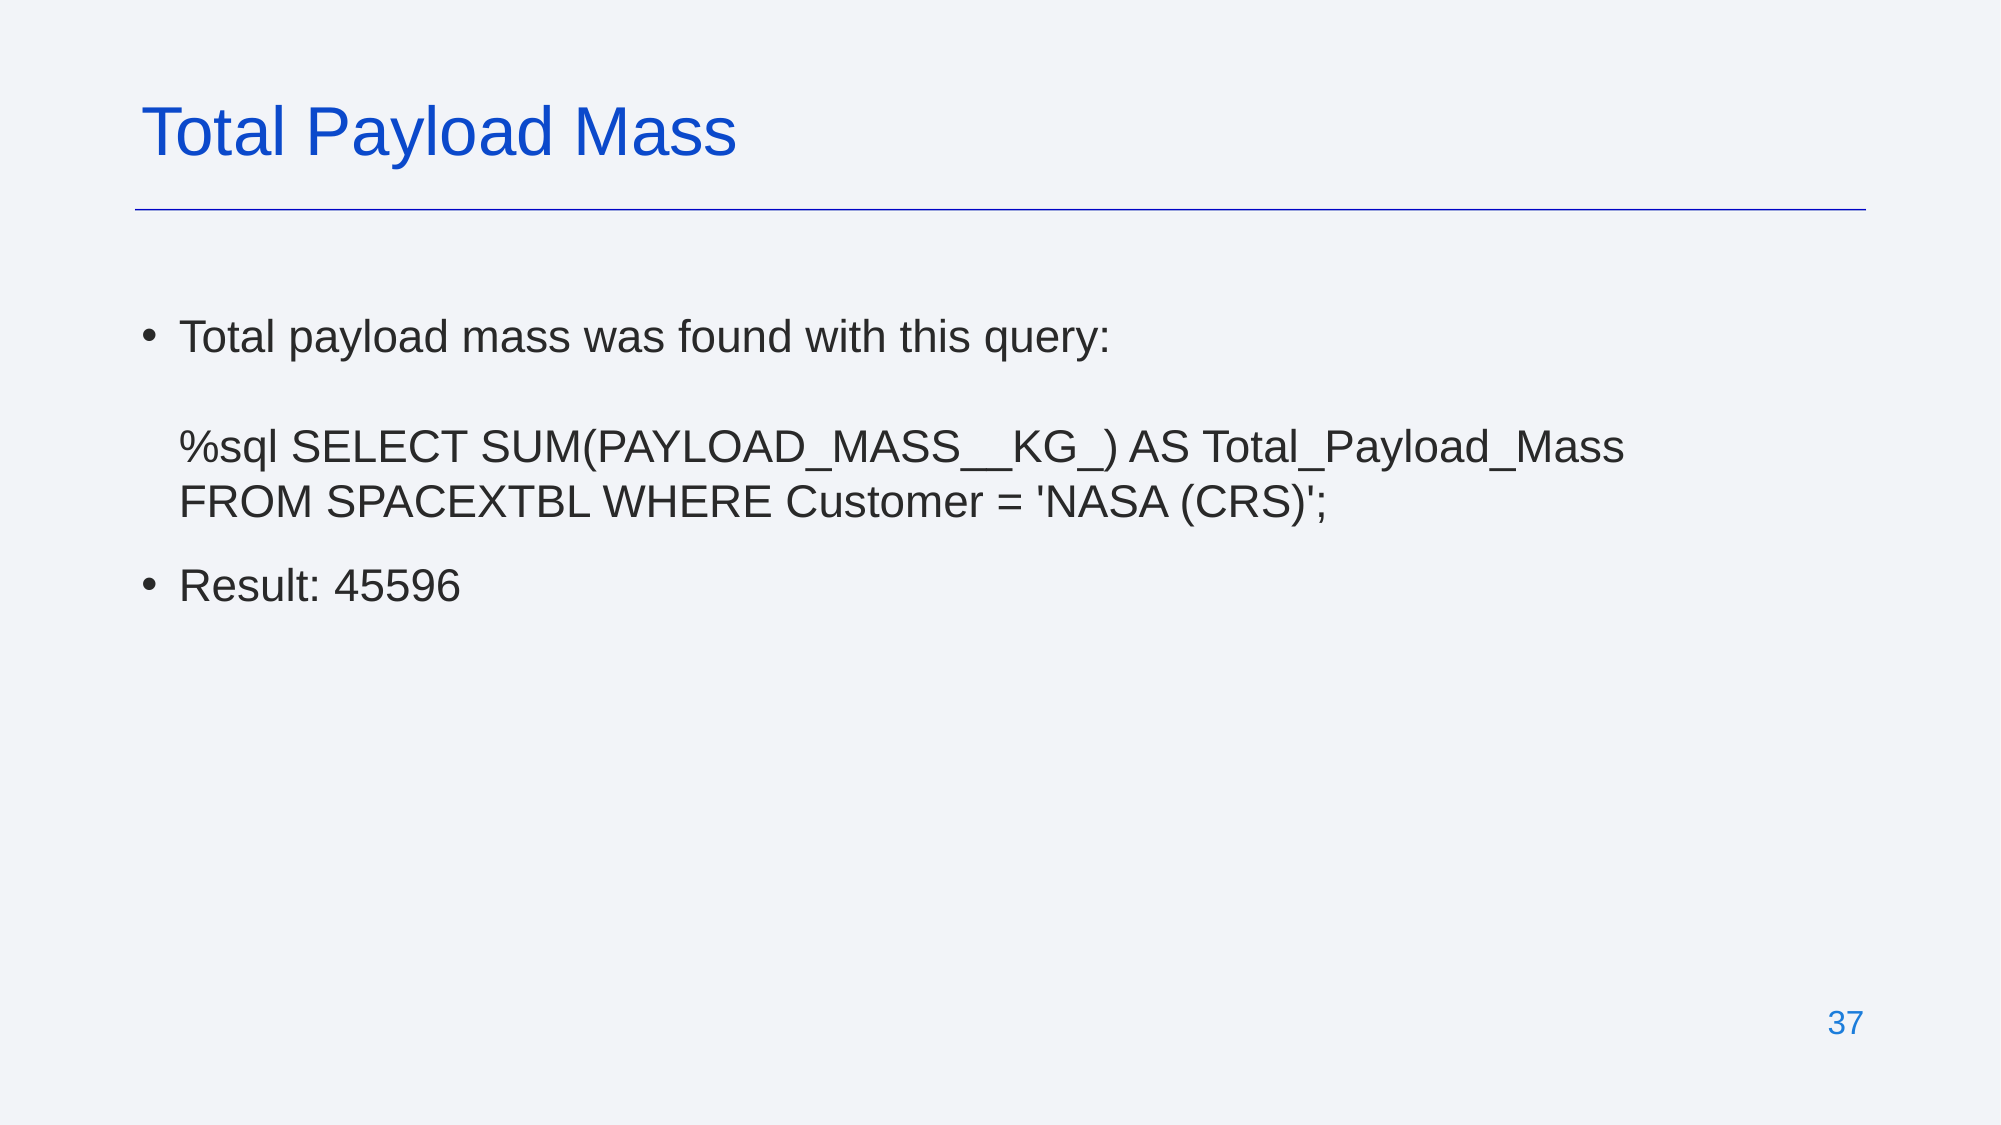

Total Payload Mass
Total payload mass was found with this query:
%sql SELECT SUM(PAYLOAD_MASS__KG_) AS Total_Payload_Mass FROM SPACEXTBL WHERE Customer = 'NASA (CRS)';
Result: 45596
37